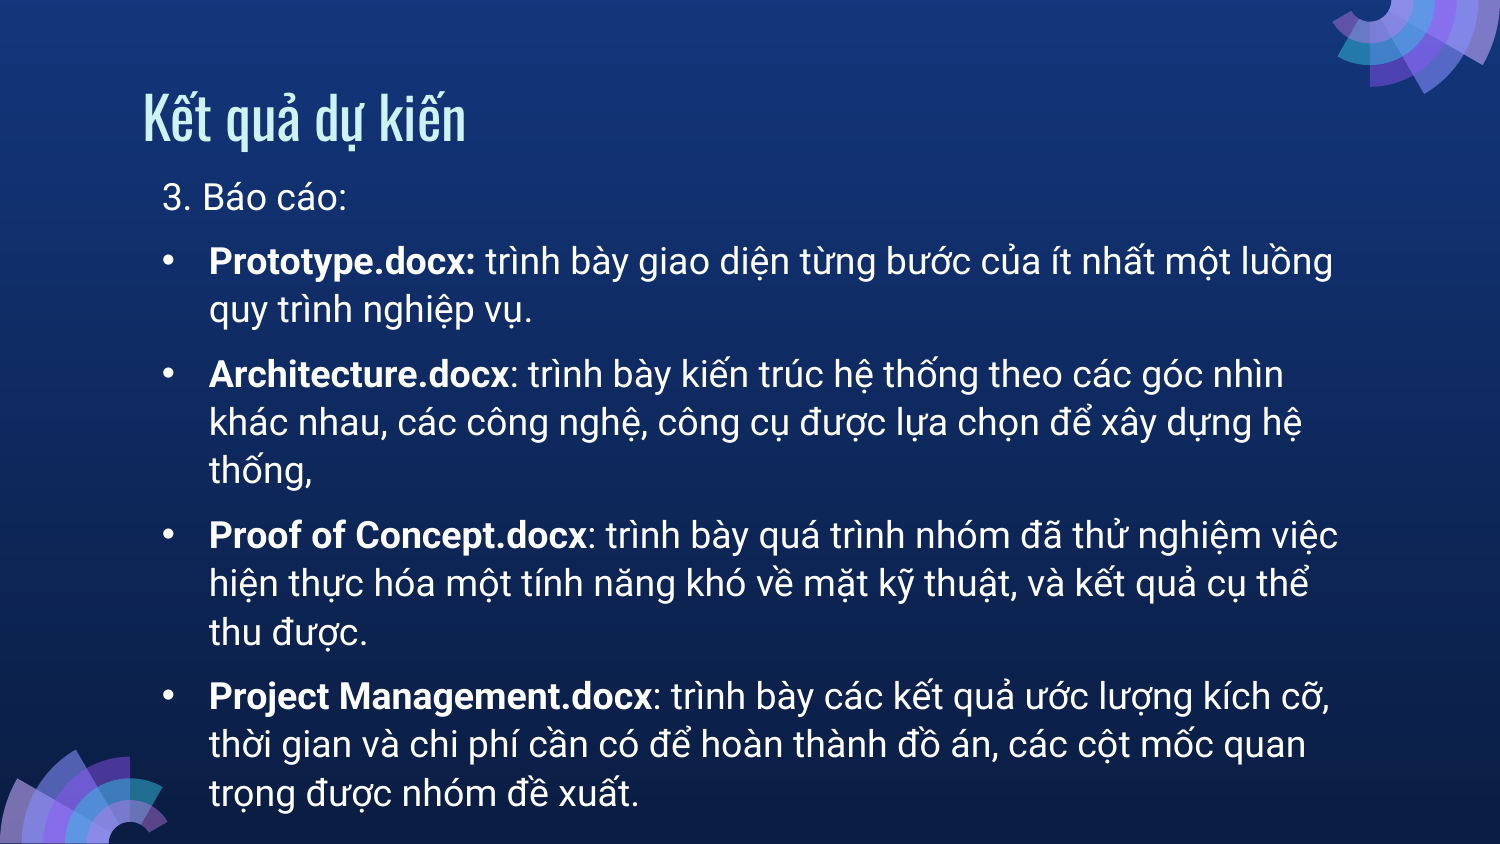

# Kết quả dự kiến
3. Báo cáo:
Prototype.docx: trình bày giao diện từng bước của ít nhất một luồng quy trình nghiệp vụ.
Architecture.docx: trình bày kiến trúc hệ thống theo các góc nhìn khác nhau, các công nghệ, công cụ được lựa chọn để xây dựng hệ thống,
Proof of Concept.docx: trình bày quá trình nhóm đã thử nghiệm việc hiện thực hóa một tính năng khó về mặt kỹ thuật, và kết quả cụ thể thu được.
Project Management.docx: trình bày các kết quả ước lượng kích cỡ, thời gian và chi phí cần có để hoàn thành đồ án, các cột mốc quan trọng được nhóm đề xuất.